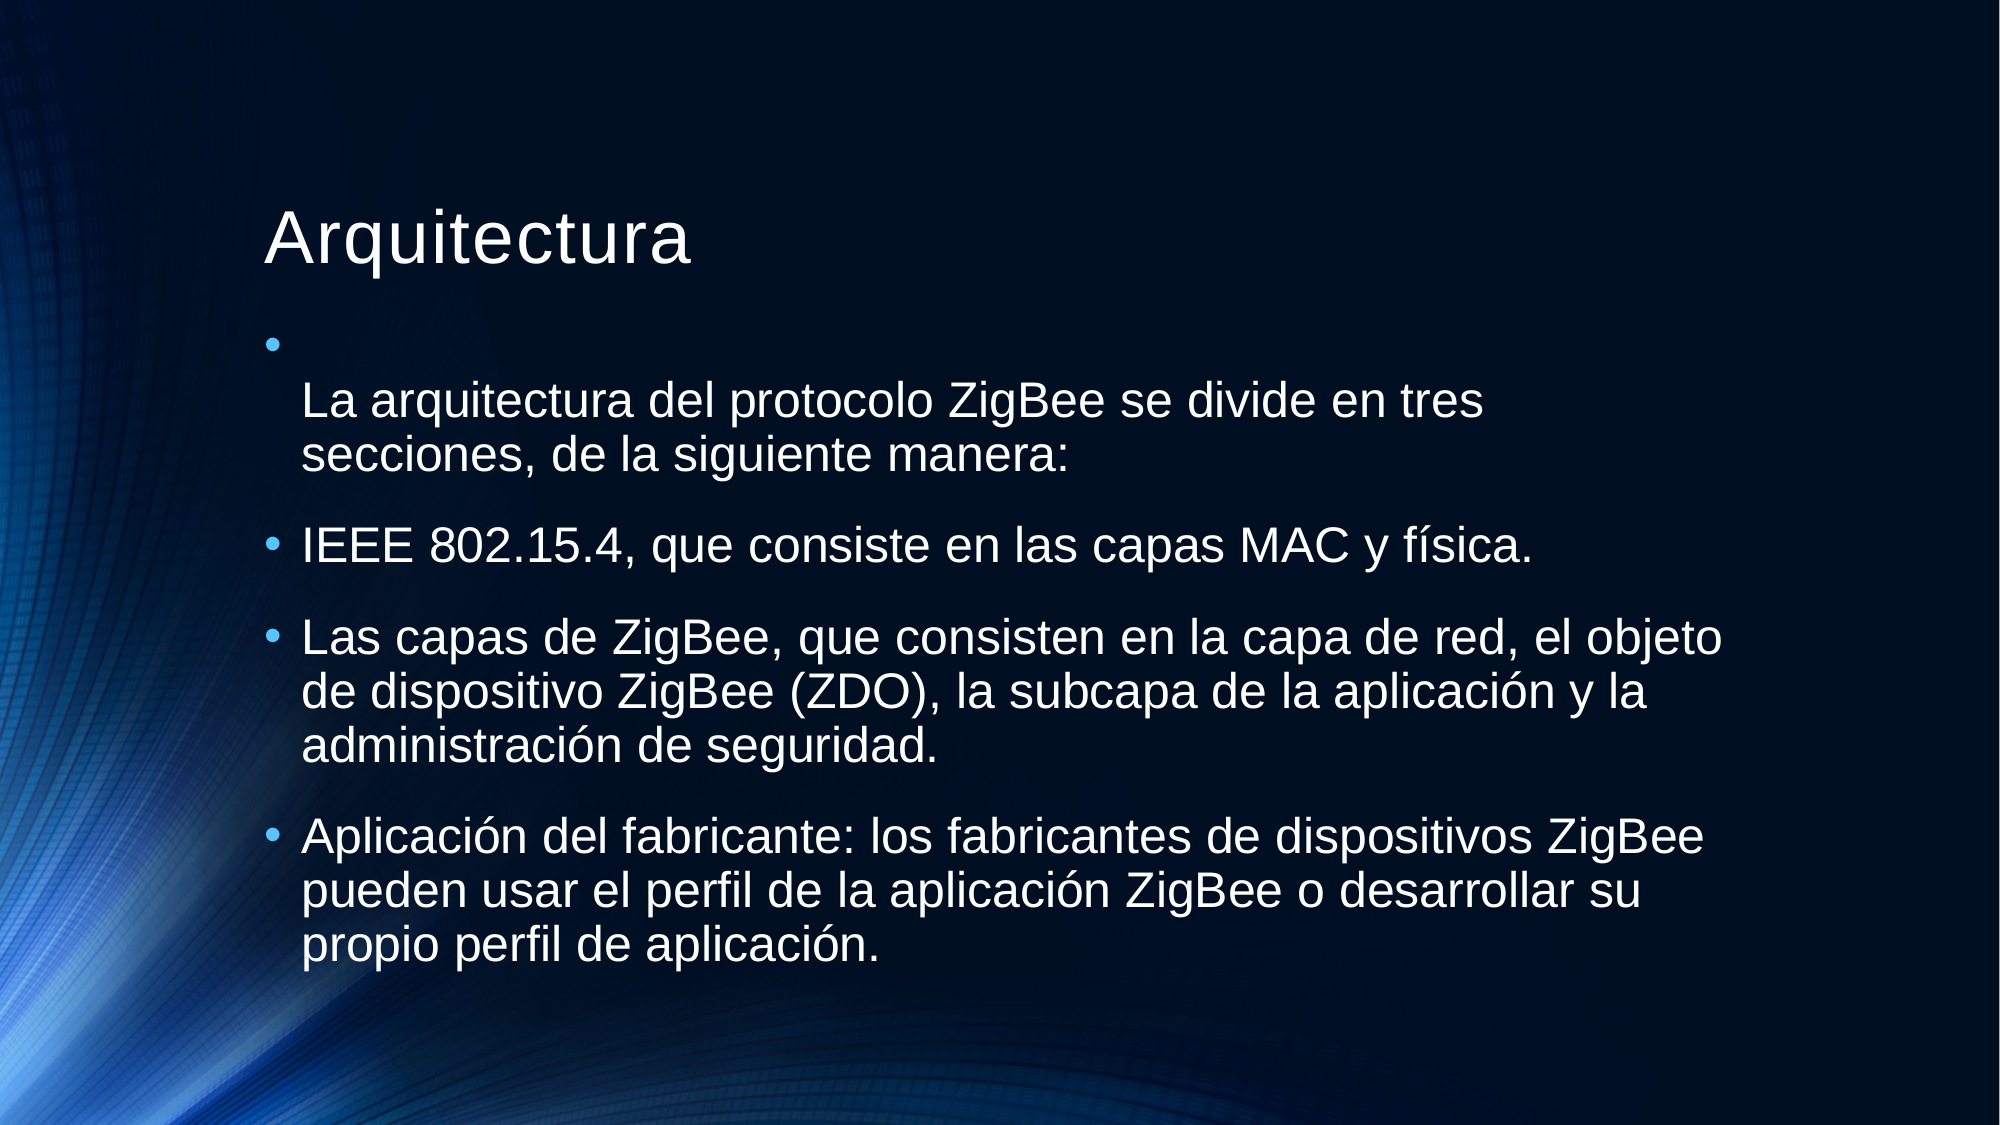

# Arquitectura
La arquitectura del protocolo ZigBee se divide en tres secciones, de la siguiente manera:
IEEE 802.15.4, que consiste en las capas MAC y física.
Las capas de ZigBee, que consisten en la capa de red, el objeto de dispositivo ZigBee (ZDO), la subcapa de la aplicación y la administración de seguridad.
Aplicación del fabricante: los fabricantes de dispositivos ZigBee pueden usar el perfil de la aplicación ZigBee o desarrollar su propio perfil de aplicación.